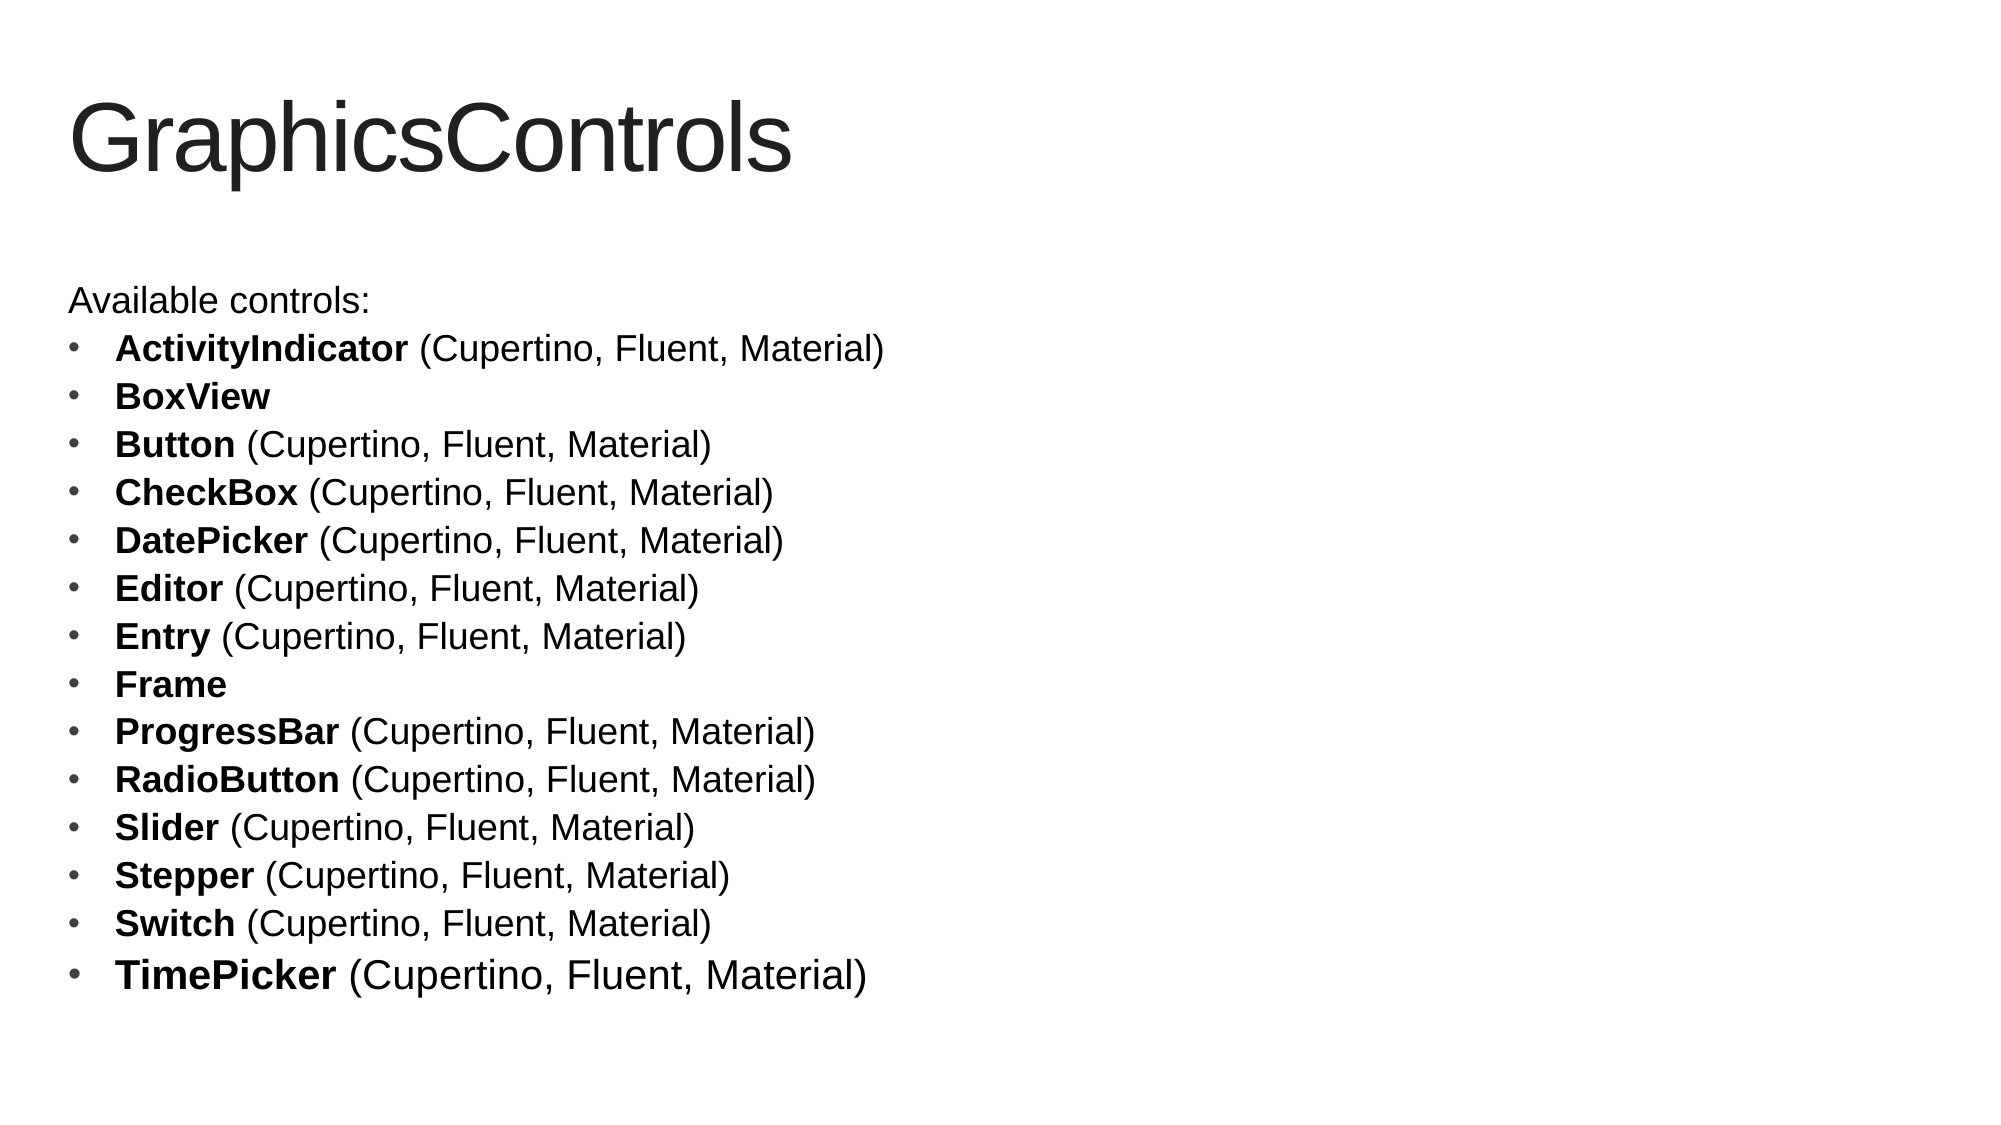

# GraphicsControls
Available controls:
ActivityIndicator (Cupertino, Fluent, Material)
BoxView
Button (Cupertino, Fluent, Material)
CheckBox (Cupertino, Fluent, Material)
DatePicker (Cupertino, Fluent, Material)
Editor (Cupertino, Fluent, Material)
Entry (Cupertino, Fluent, Material)
Frame
ProgressBar (Cupertino, Fluent, Material)
RadioButton (Cupertino, Fluent, Material)
Slider (Cupertino, Fluent, Material)
Stepper (Cupertino, Fluent, Material)
Switch (Cupertino, Fluent, Material)
TimePicker (Cupertino, Fluent, Material)